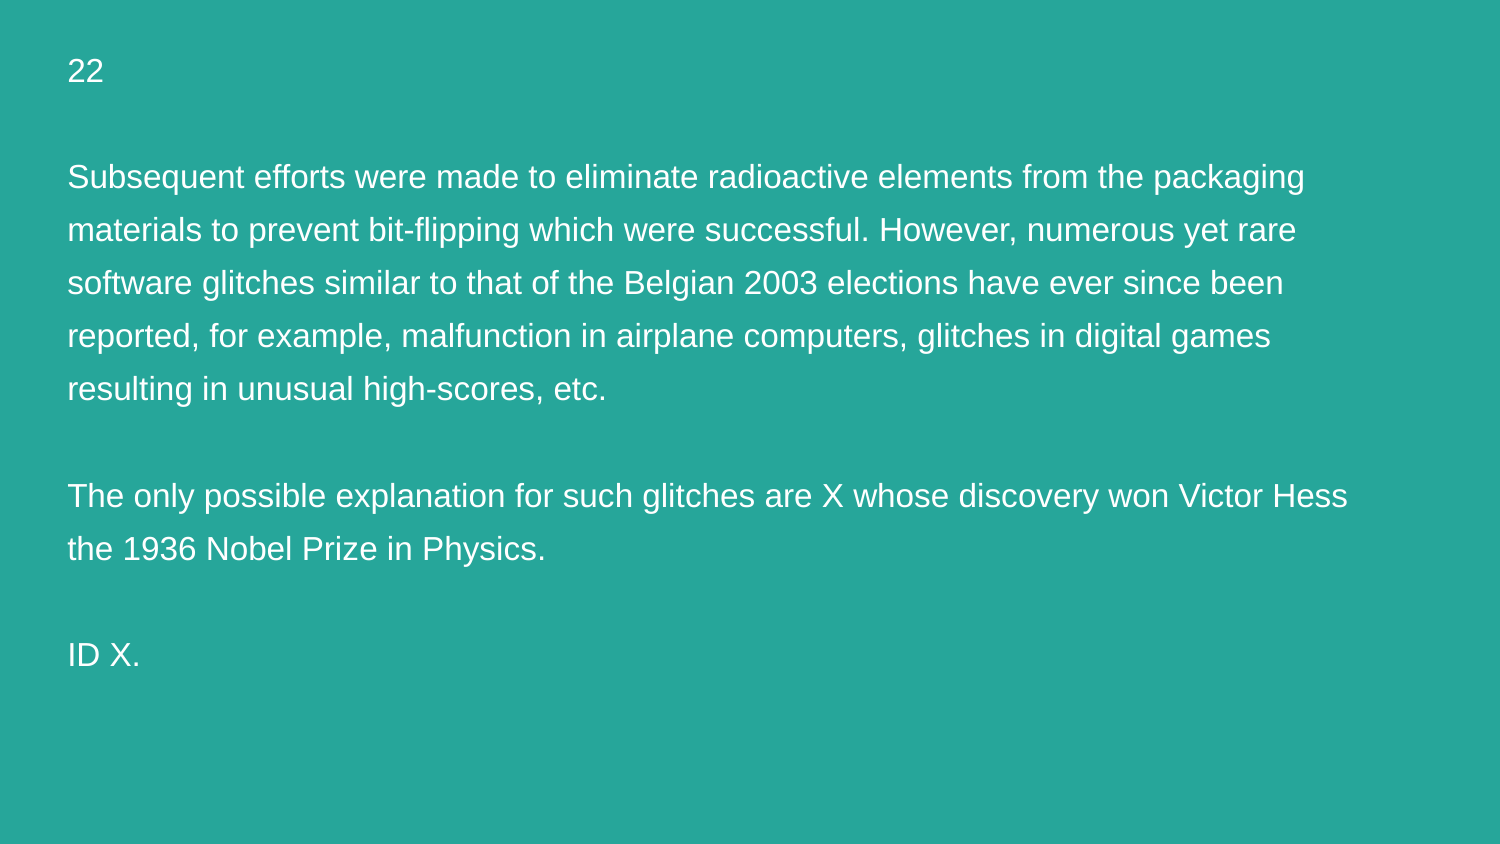

# 22

Subsequent efforts were made to eliminate radioactive elements from the packaging materials to prevent bit-flipping which were successful. However, numerous yet rare  software glitches similar to that of the Belgian 2003 elections have ever since been reported, for example, malfunction in airplane computers, glitches in digital games resulting in unusual high-scores, etc.

The only possible explanation for such glitches are X whose discovery won Victor Hess the 1936 Nobel Prize in Physics.

ID X.